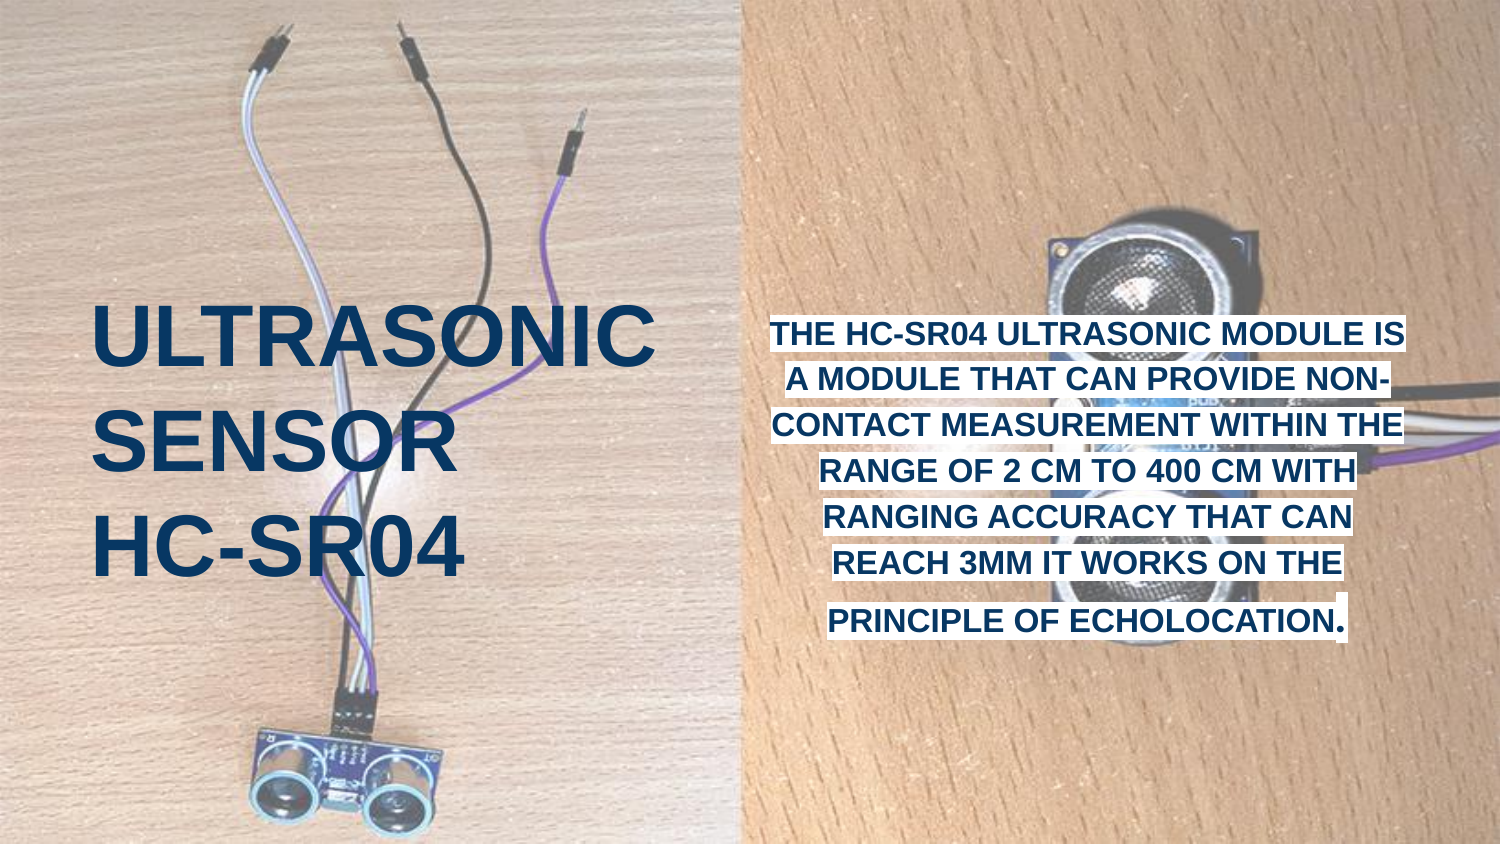

THE HC-SR04 ULTRASONIC MODULE IS A MODULE THAT CAN PROVIDE NON-CONTACT MEASUREMENT WITHIN THE RANGE OF 2 CM TO 400 CM WITH RANGING ACCURACY THAT CAN REACH 3MM IT WORKS ON THE PRINCIPLE OF ECHOLOCATION.
# ULTRASONIC SENSOR
HC-SR04